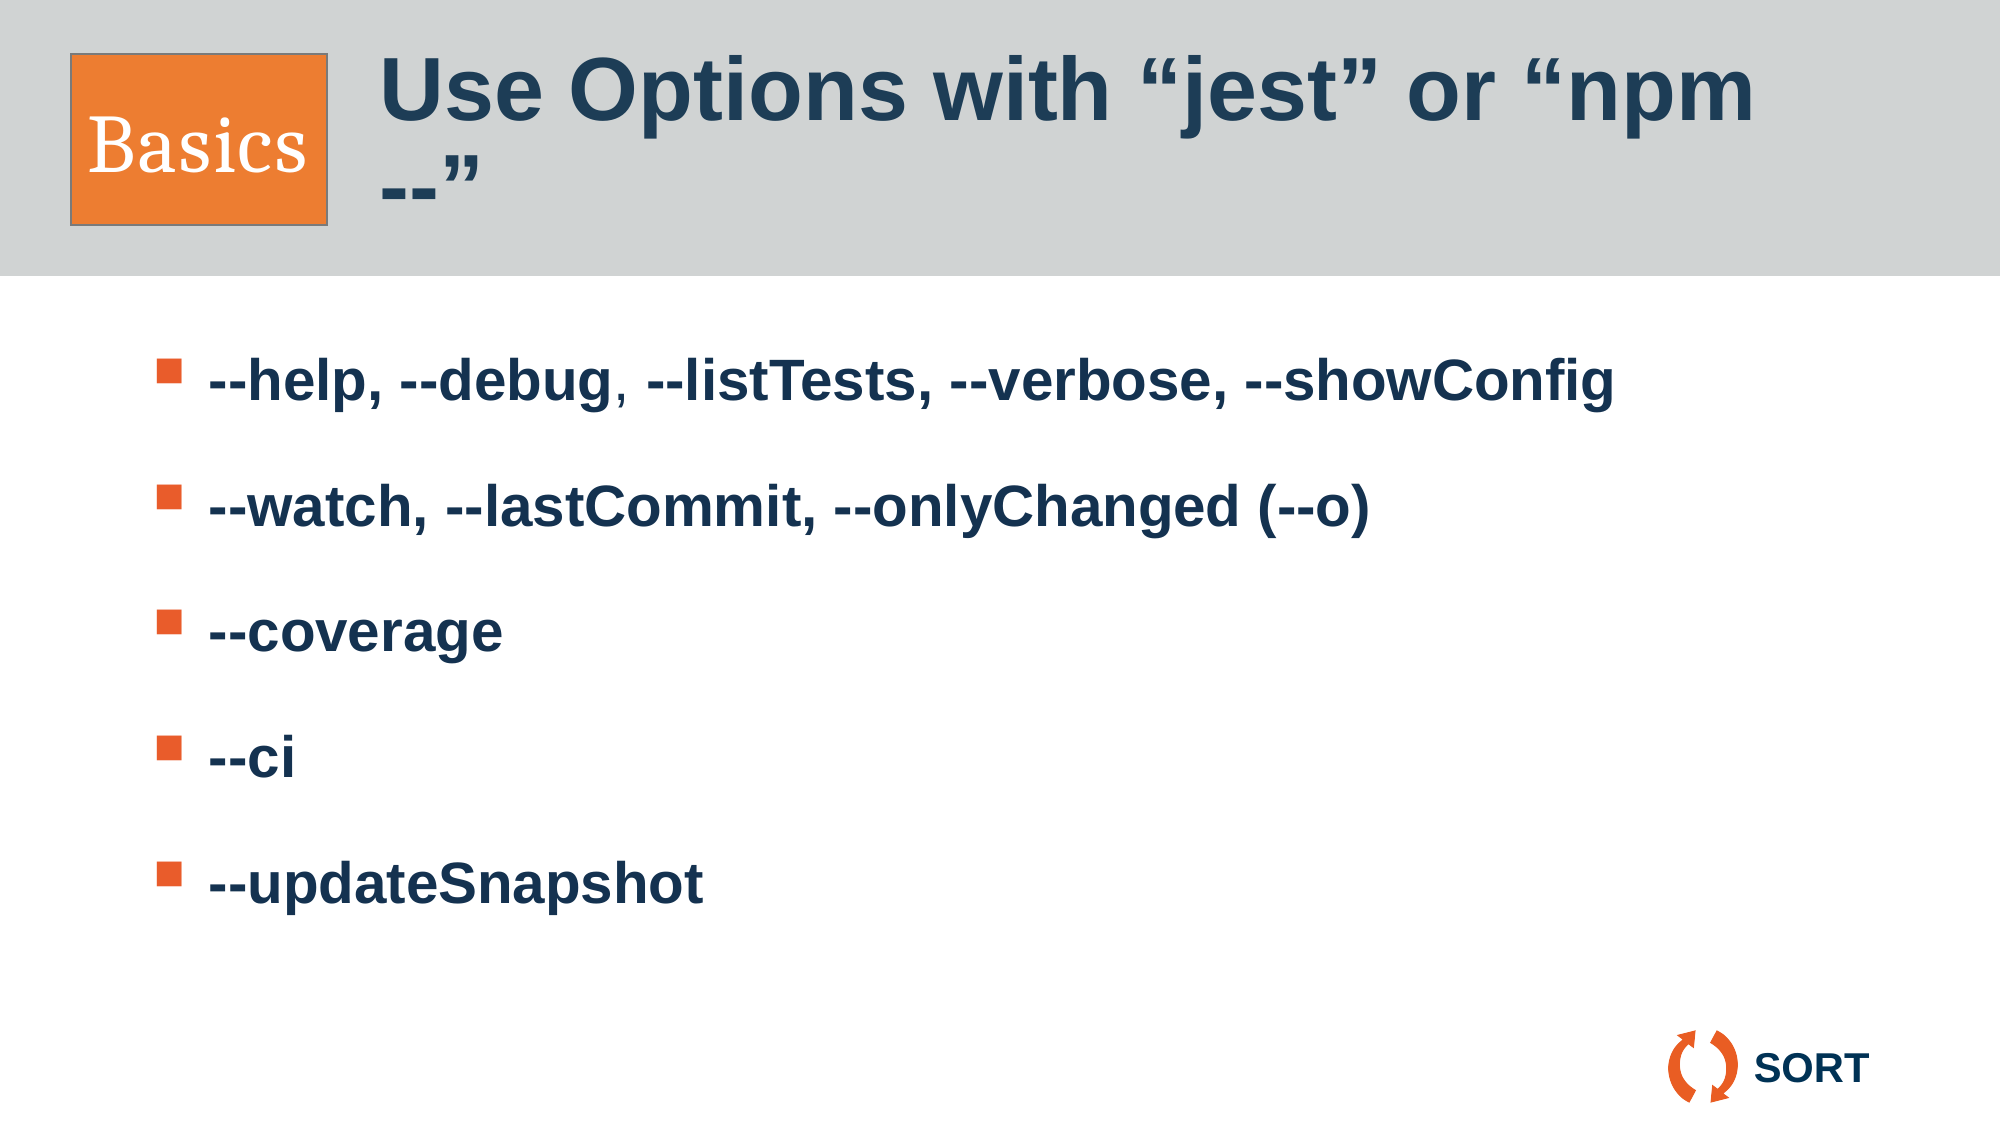

# Use Options with “jest” or “npm --”
Basics
--help, --debug, --listTests, --verbose, --showConfig
--watch, --lastCommit, --onlyChanged (--o)
--coverage
--ci
--updateSnapshot